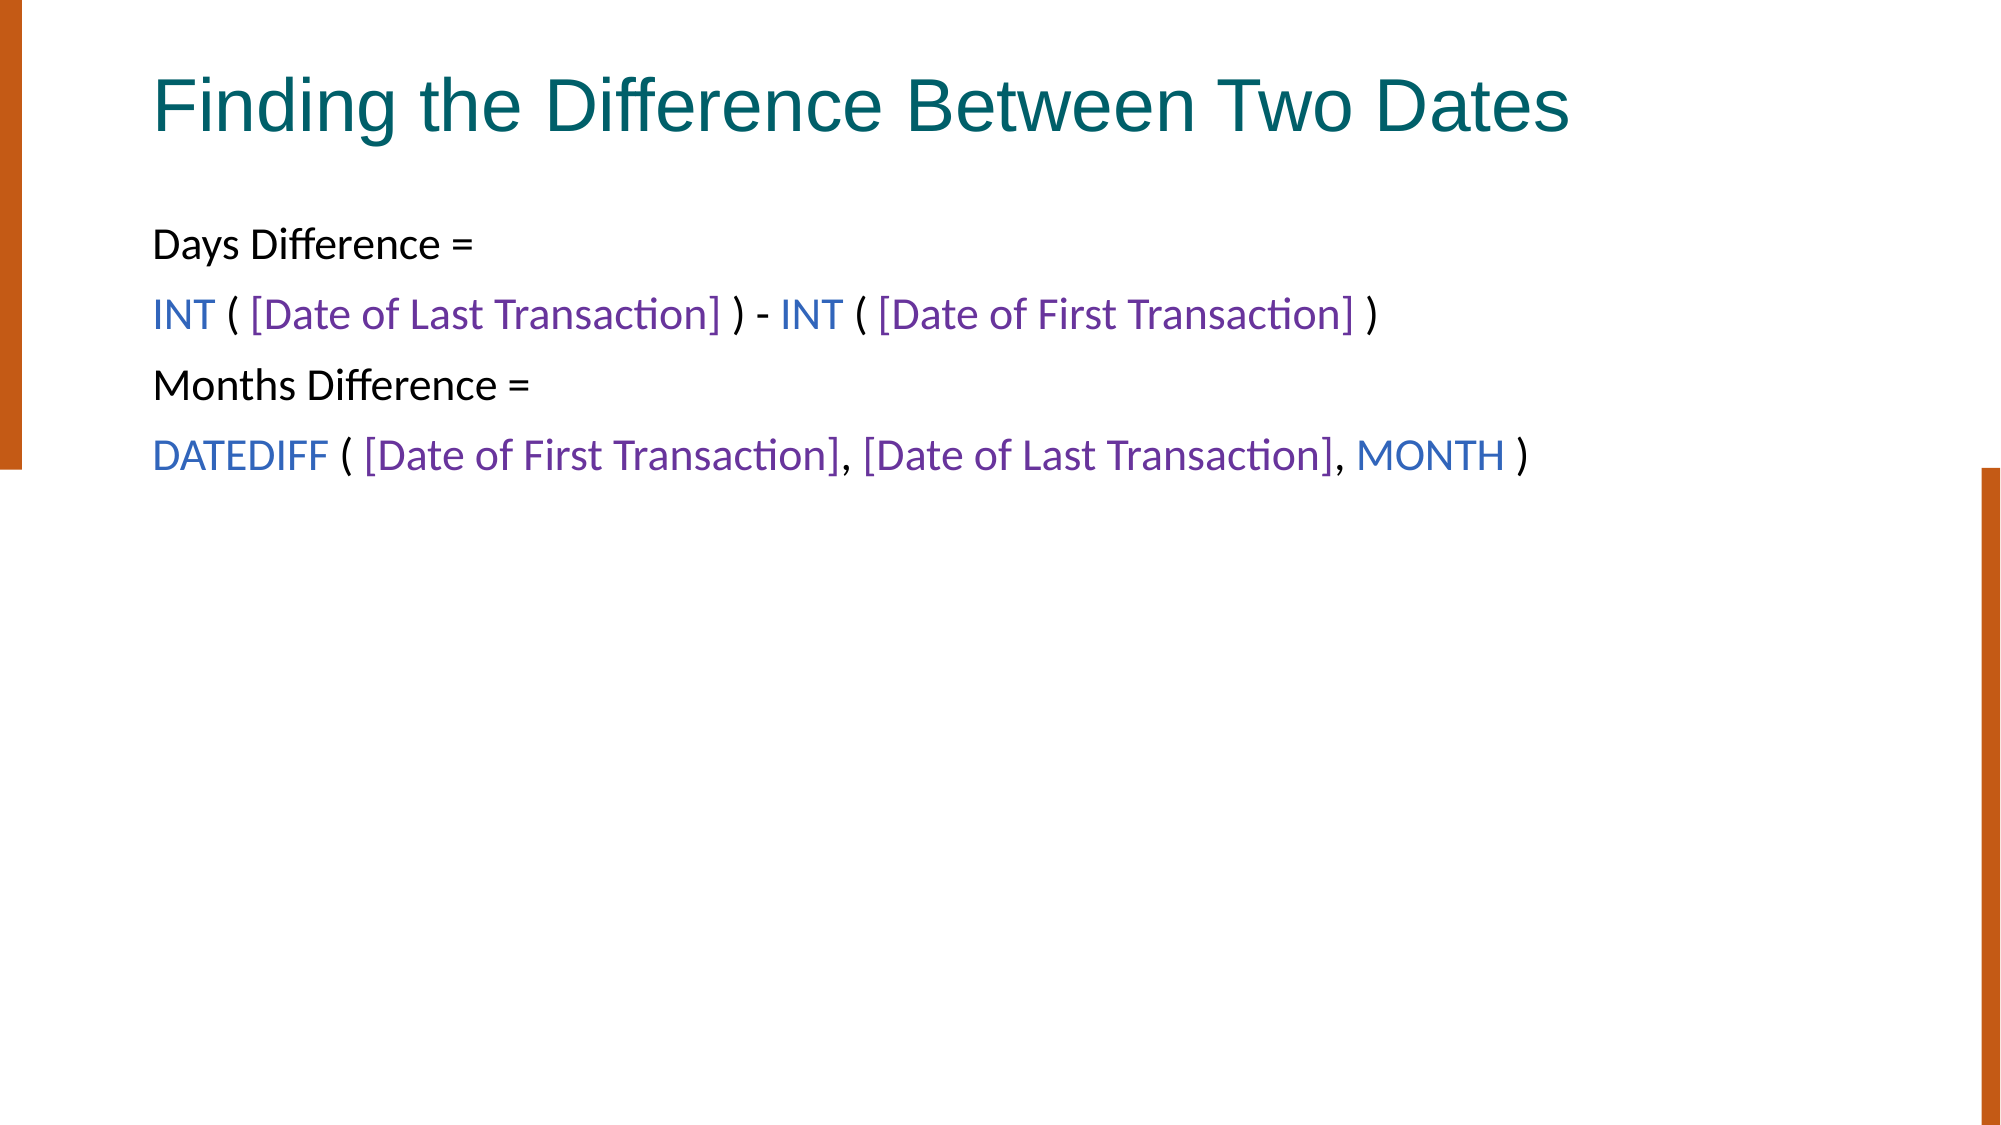

# Finding the Difference Between Two Dates
Days Difference =
INT ( [Date of Last Transaction] ) - INT ( [Date of First Transaction] )
Months Difference =
DATEDIFF ( [Date of First Transaction], [Date of Last Transaction], MONTH )